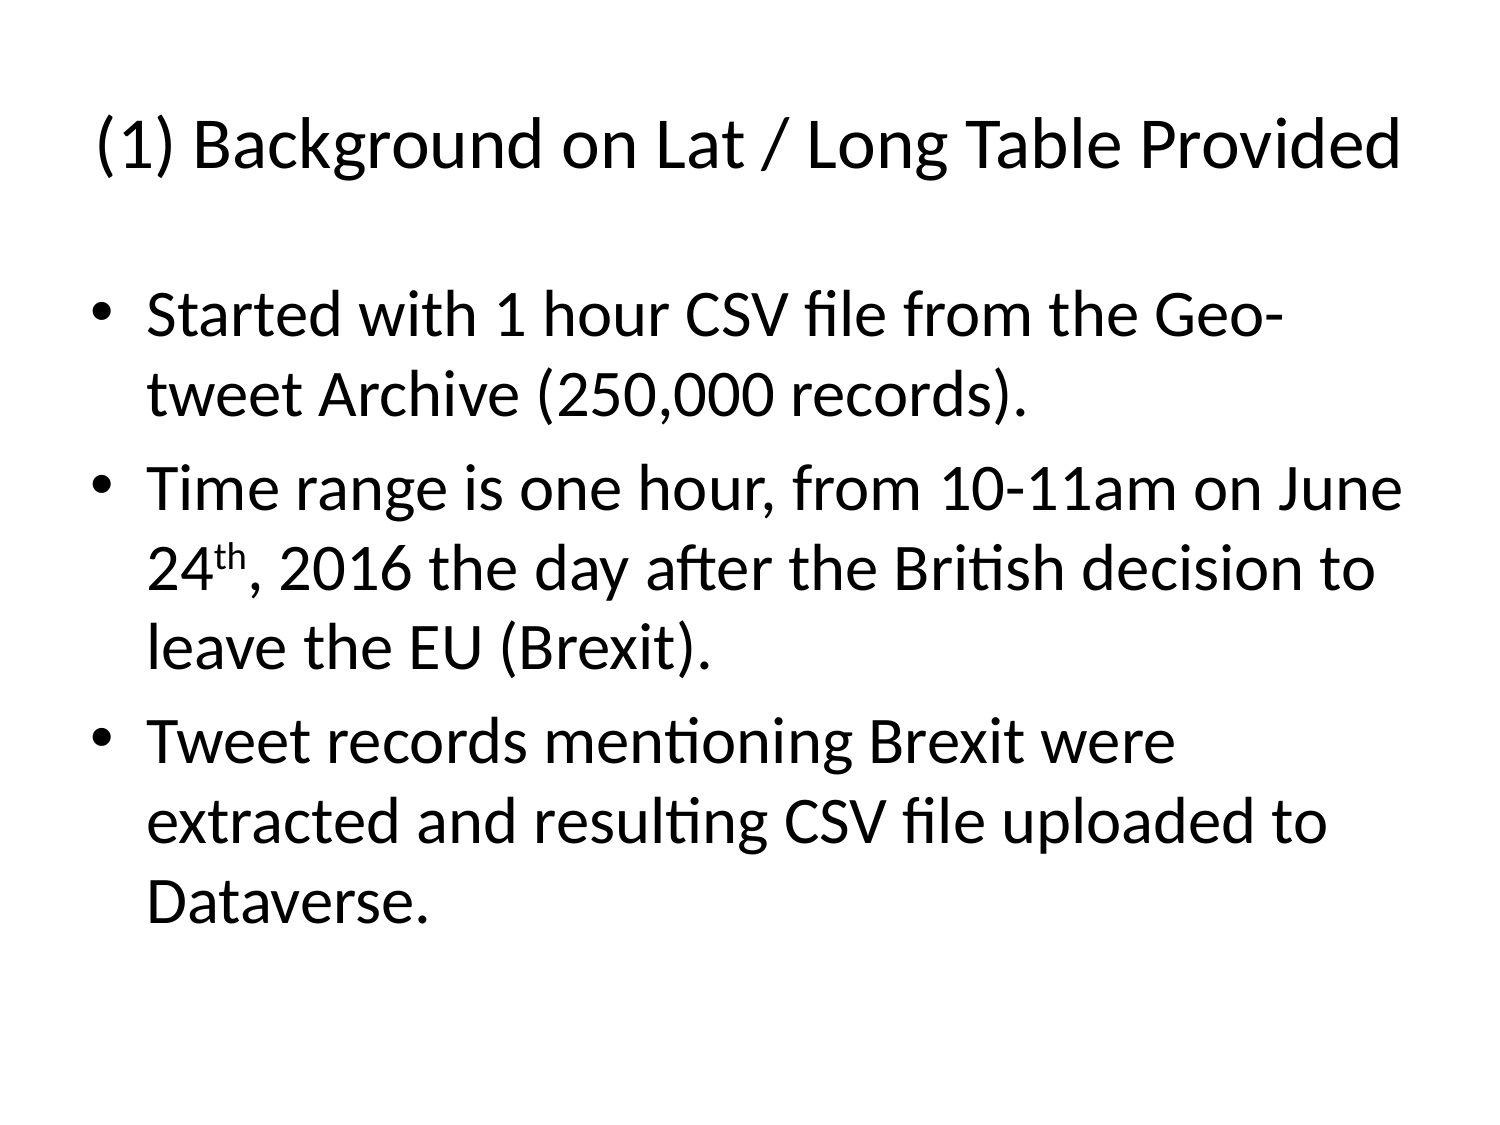

# (1) Background on Lat / Long Table Provided
Started with 1 hour CSV file from the Geo-tweet Archive (250,000 records).
Time range is one hour, from 10-11am on June 24th, 2016 the day after the British decision to leave the EU (Brexit).
Tweet records mentioning Brexit were extracted and resulting CSV file uploaded to Dataverse.